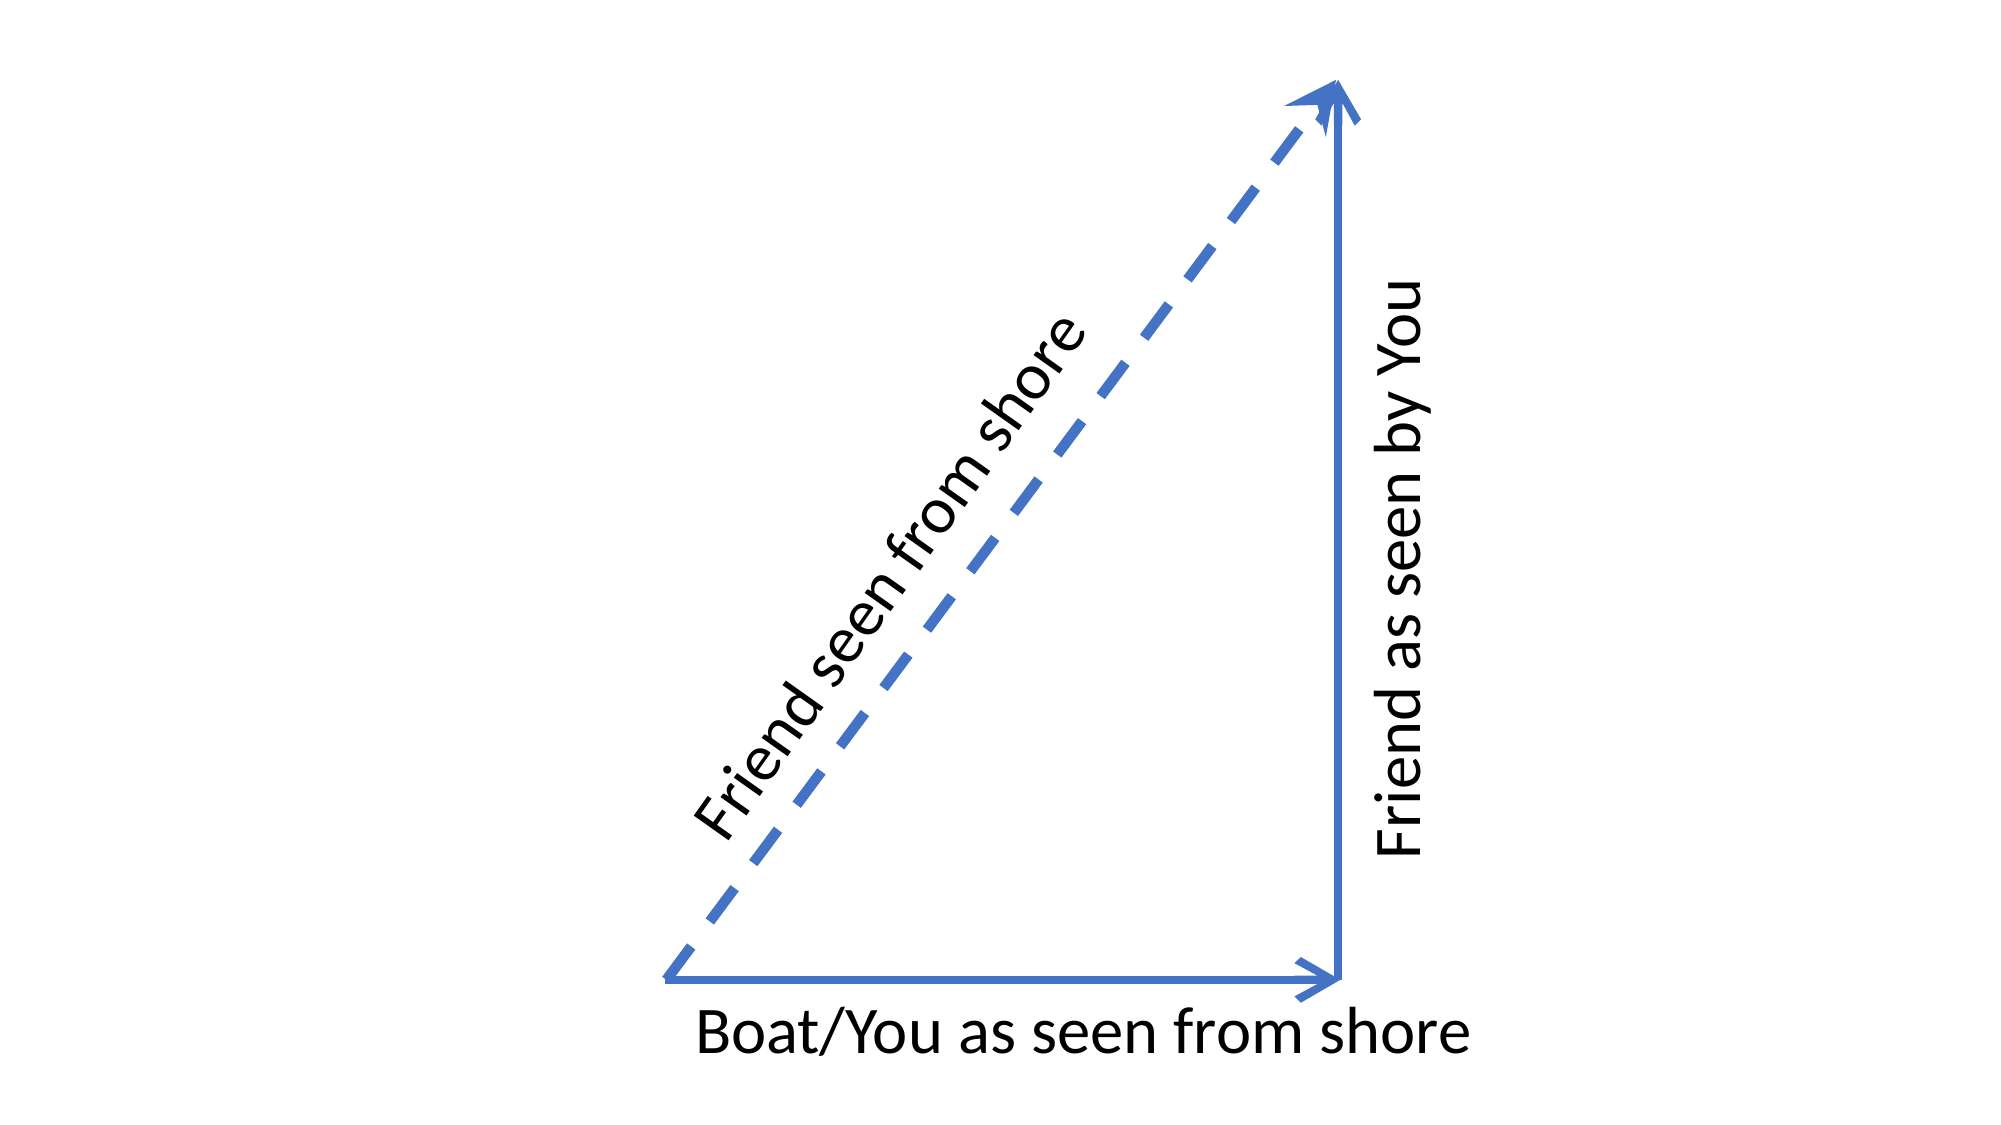

Friend as seen by You
Friend seen from shore
Boat/You as seen from shore